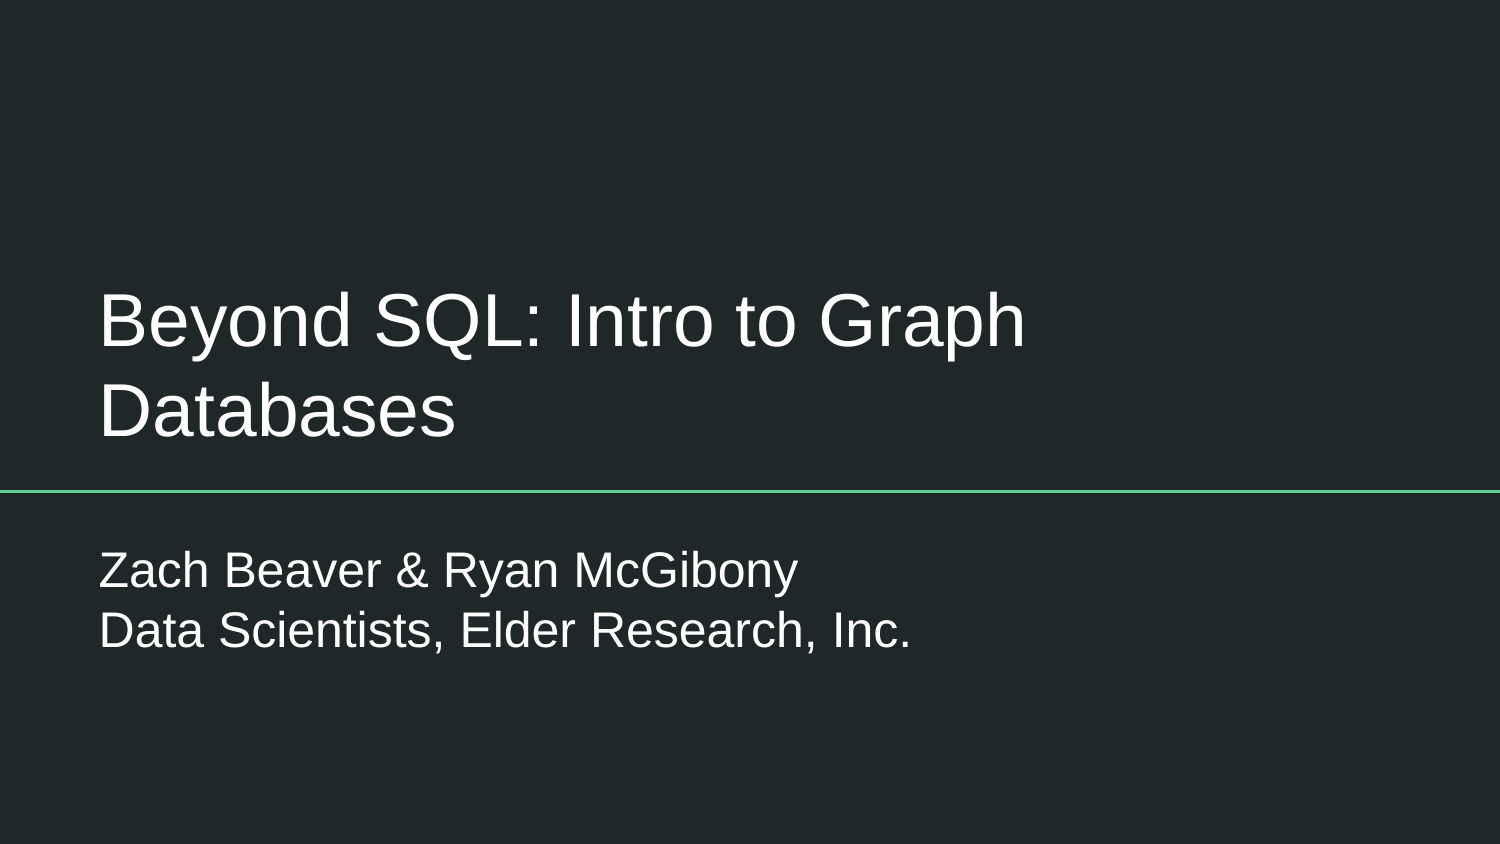

# Beyond SQL: Intro to Graph Databases
Zach Beaver & Ryan McGibony
Data Scientists, Elder Research, Inc.